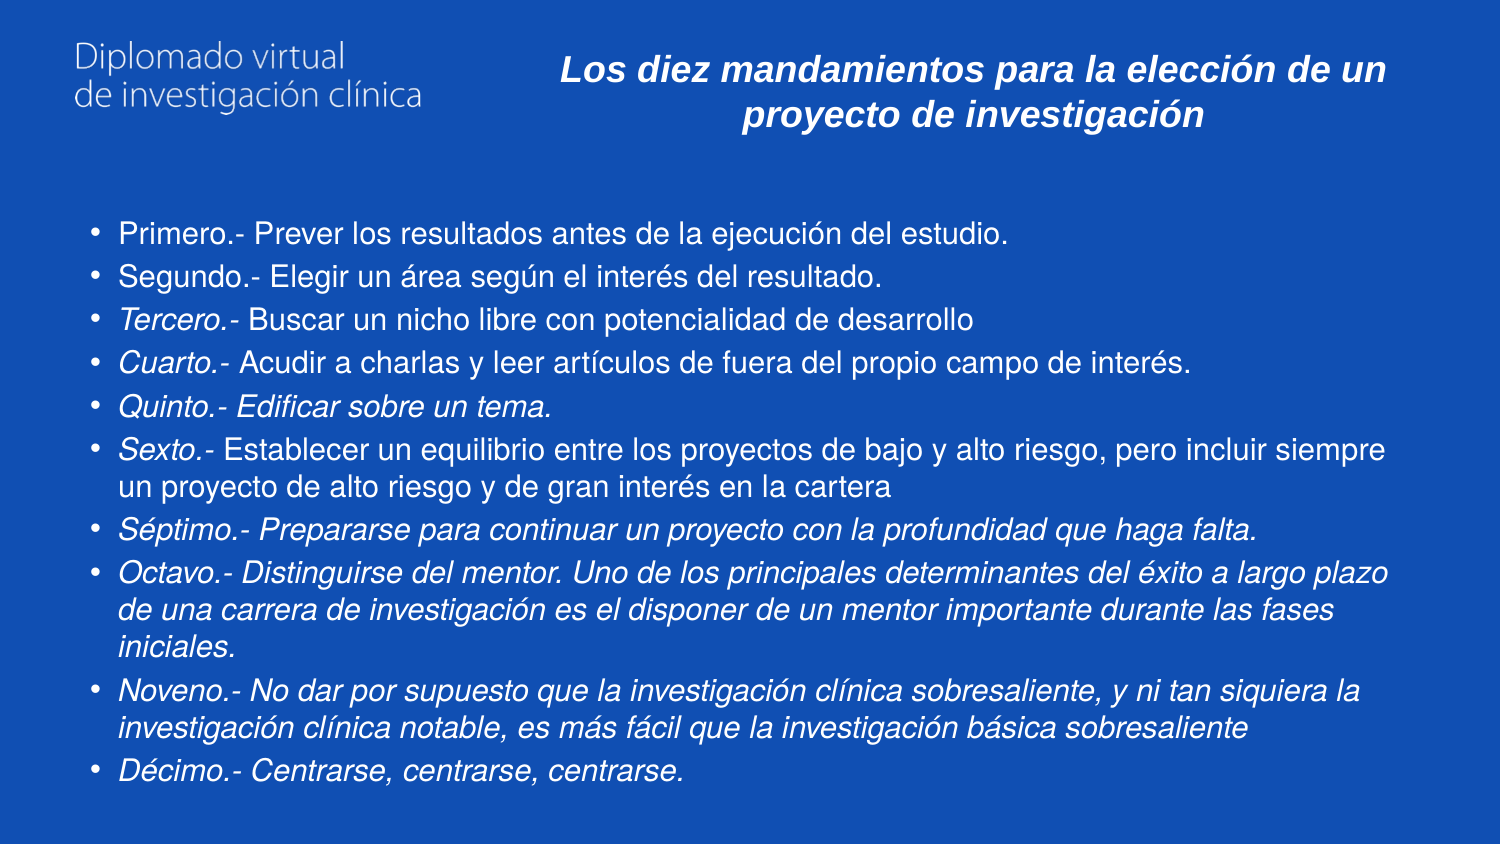

# Los diez mandamientos para la elección de un proyecto de investigación
Primero.- Prever los resultados antes de la ejecución del estudio.
Segundo.- Elegir un área según el interés del resultado.
Tercero.- Buscar un nicho libre con potencialidad de desarrollo
Cuarto.- Acudir a charlas y leer artículos de fuera del propio campo de interés.
Quinto.- Edificar sobre un tema.
Sexto.- Establecer un equilibrio entre los proyectos de bajo y alto riesgo, pero incluir siempre un proyecto de alto riesgo y de gran interés en la cartera
Séptimo.- Prepararse para continuar un proyecto con la profundidad que haga falta.
Octavo.- Distinguirse del mentor. Uno de los principales determinantes del éxito a largo plazo de una carrera de investigación es el disponer de un mentor importante durante las fases iniciales.
Noveno.- No dar por supuesto que la investigación clínica sobresaliente, y ni tan siquiera la investigación clínica notable, es más fácil que la investigación básica sobresaliente
Décimo.- Centrarse, centrarse, centrarse.